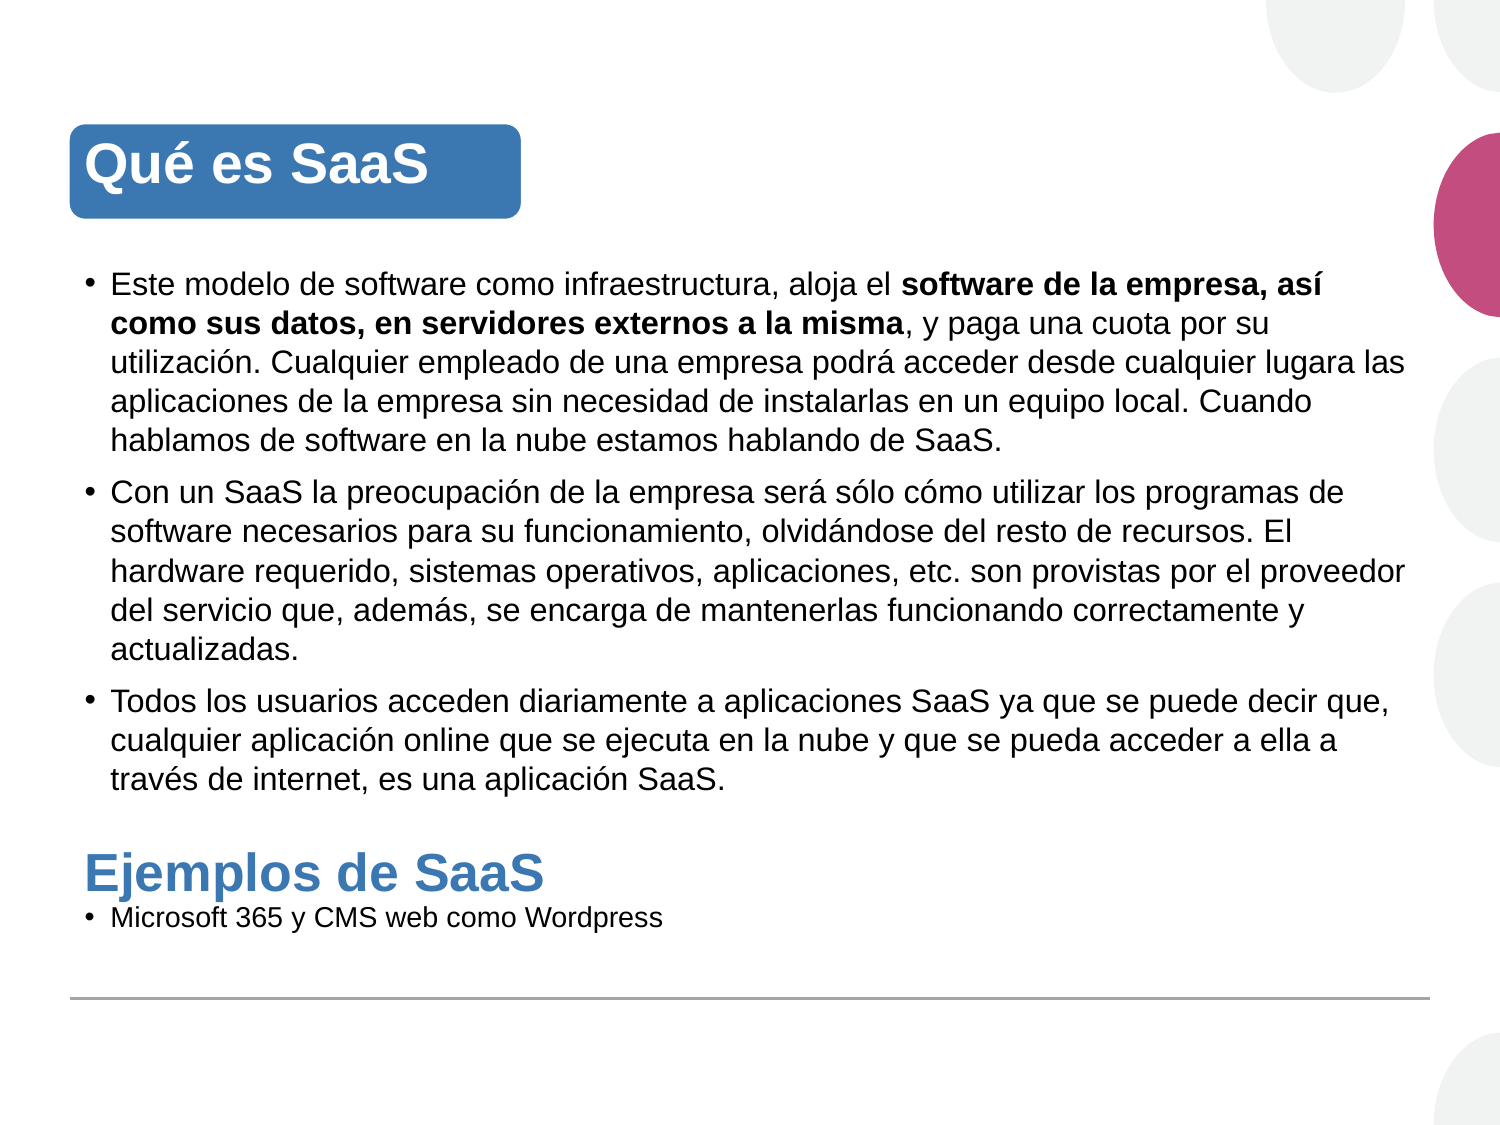

# Qué es SaaS
Este modelo de software como infraestructura, aloja el software de la empresa, así como sus datos, en servidores externos a la misma, y paga una cuota por su utilización. Cualquier empleado de una empresa podrá acceder desde cualquier lugara las aplicaciones de la empresa sin necesidad de instalarlas en un equipo local. Cuando hablamos de software en la nube estamos hablando de SaaS.
Con un SaaS la preocupación de la empresa será sólo cómo utilizar los programas de software necesarios para su funcionamiento, olvidándose del resto de recursos. El hardware requerido, sistemas operativos, aplicaciones, etc. son provistas por el proveedor del servicio que, además, se encarga de mantenerlas funcionando correctamente y actualizadas.
Todos los usuarios acceden diariamente a aplicaciones SaaS ya que se puede decir que, cualquier aplicación online que se ejecuta en la nube y que se pueda acceder a ella a través de internet, es una aplicación SaaS.

Ejemplos de SaaS
Microsoft 365 y CMS web como Wordpress